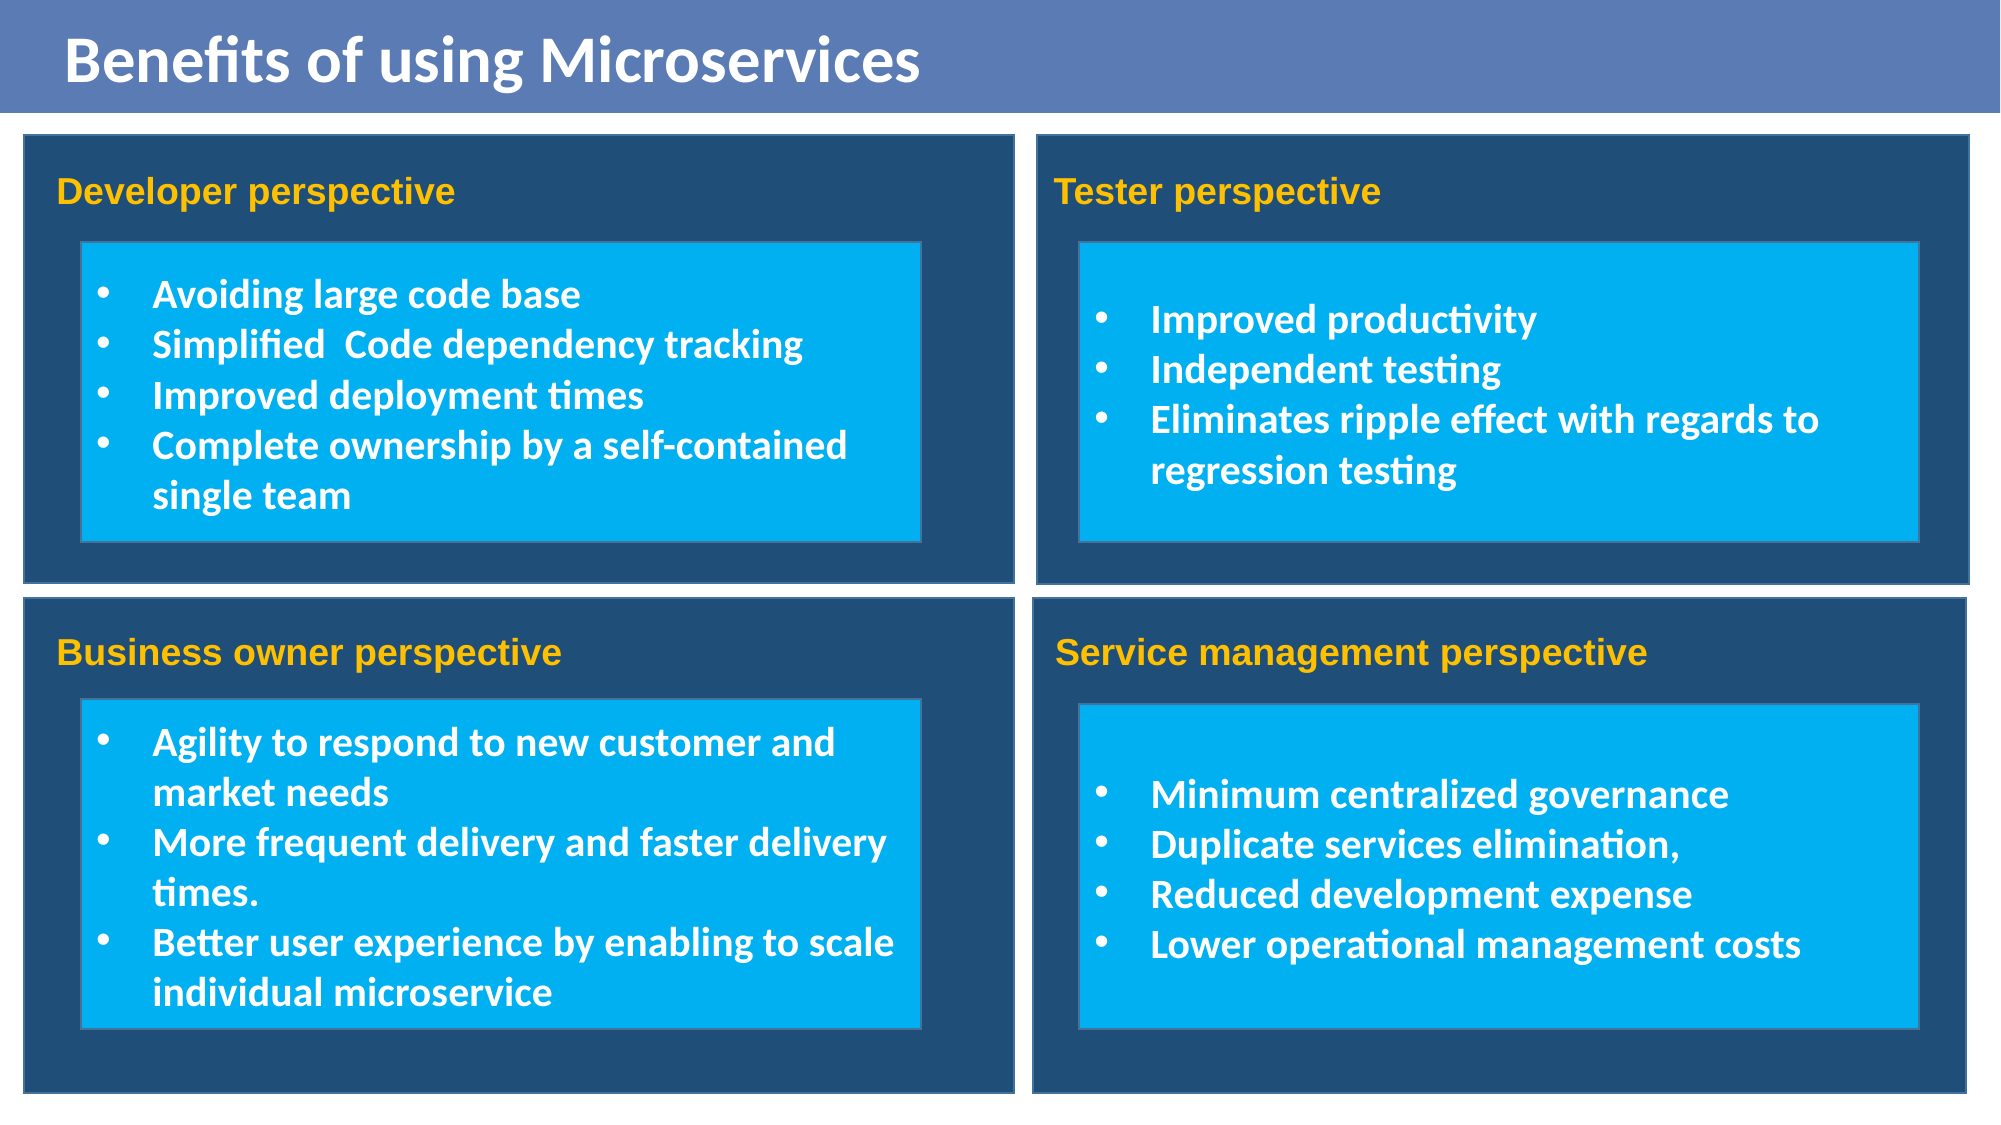

Benefits of using Microservices

Developer perspective
Tester perspective
Avoiding large code base
Simplified  Code dependency tracking
Improved deployment times
Complete ownership by a self-contained single team
Improved productivity
Independent testing
Eliminates ripple effect with regards to regression testing

Business owner perspective
Service management perspective
Agility to respond to new customer and market needs
More frequent delivery and faster delivery times.
Better user experience by enabling to scale individual microservice
Minimum centralized governance
Duplicate services elimination,
Reduced development expense
Lower operational management costs